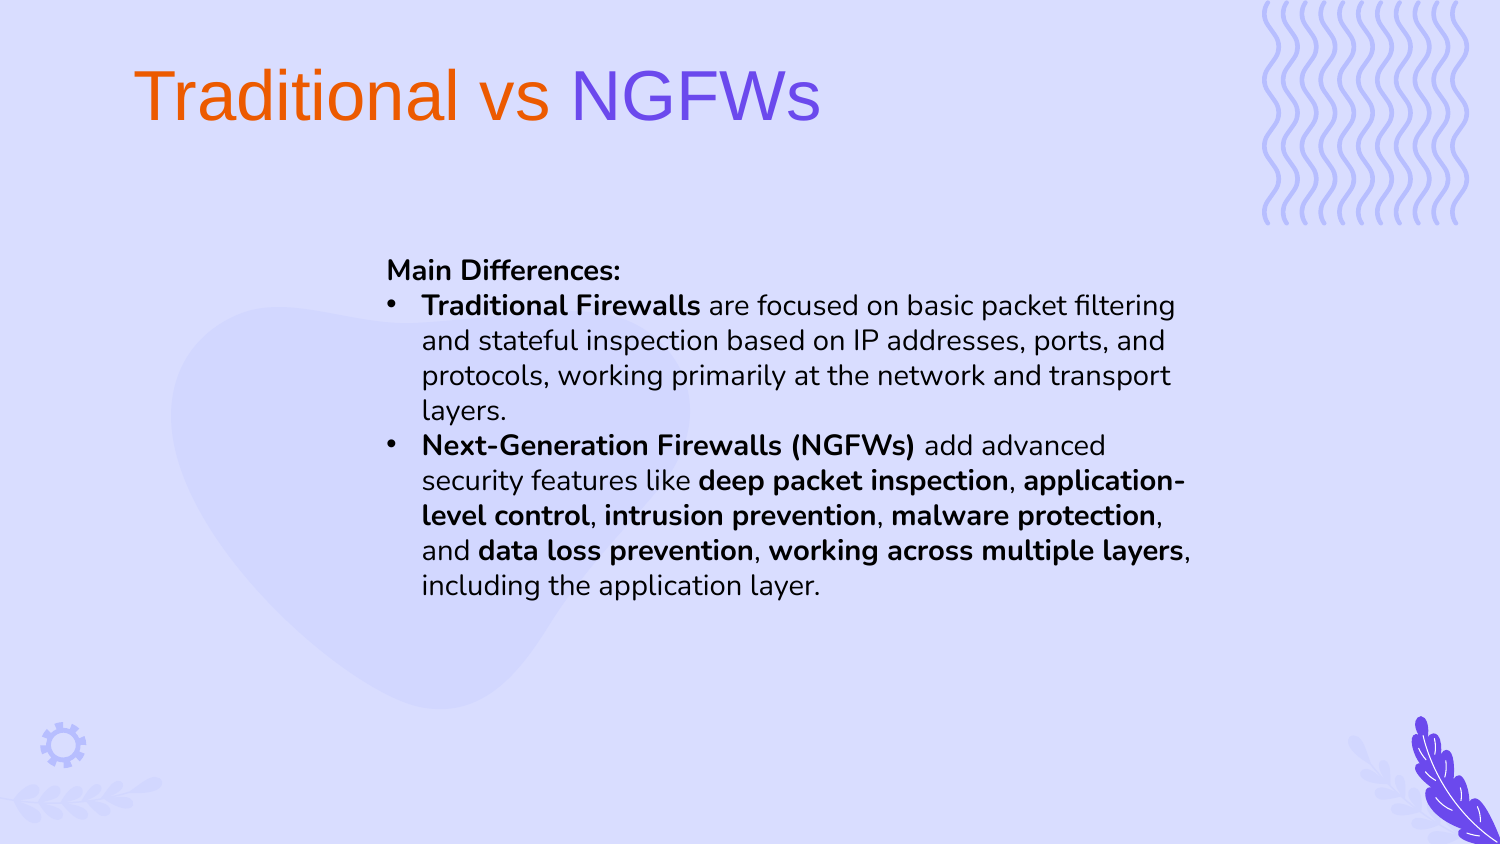

# Traditional vs NGFWs
Main Differences:
Traditional Firewalls are focused on basic packet filtering and stateful inspection based on IP addresses, ports, and protocols, working primarily at the network and transport layers.
Next-Generation Firewalls (NGFWs) add advanced security features like deep packet inspection, application-level control, intrusion prevention, malware protection, and data loss prevention, working across multiple layers, including the application layer.